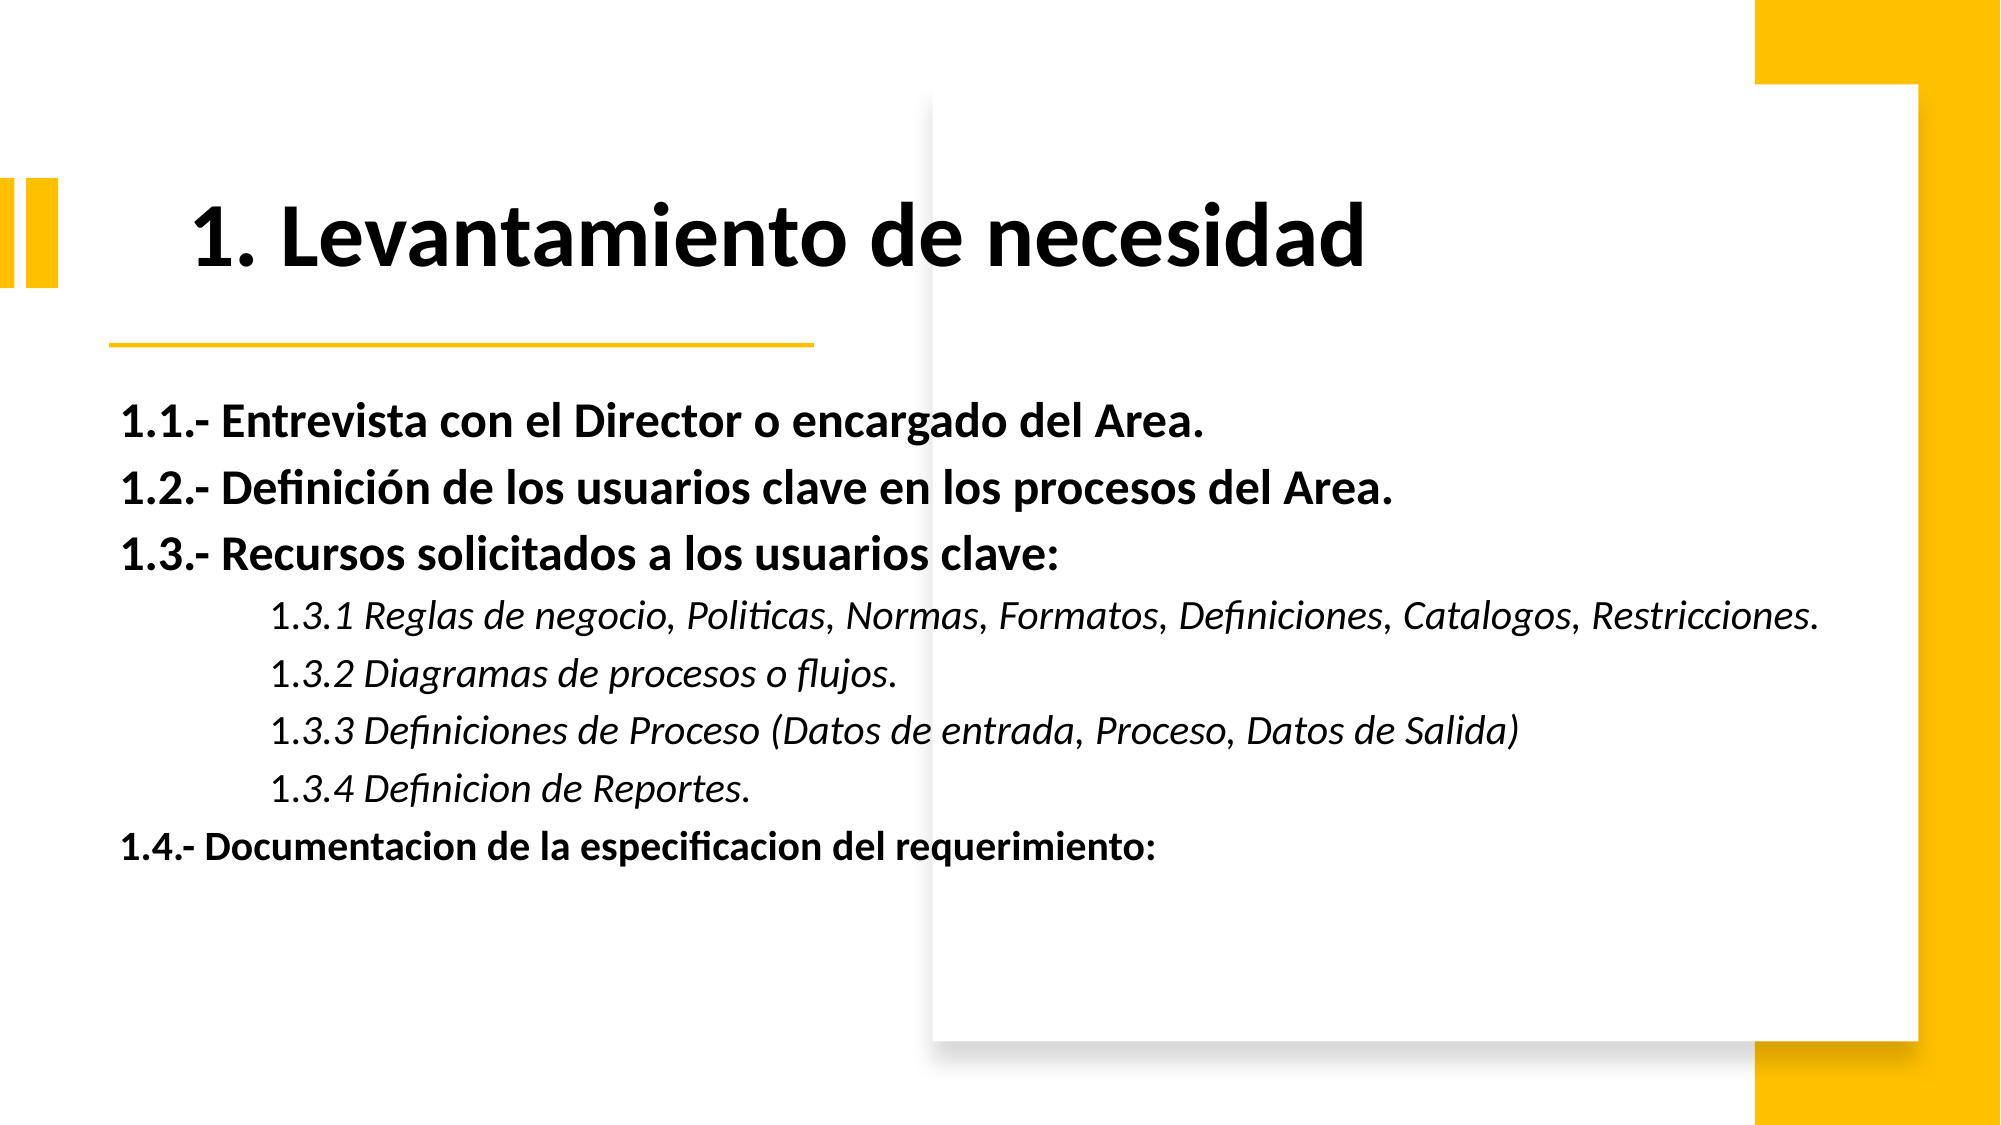

1. Levantamiento de necesidad

1.1.- Entrevista con el Director o encargado del Area.
1.2.- Definición de los usuarios clave en los procesos del Area.
1.3.- Recursos solicitados a los usuarios clave:
	1.3.1 Reglas de negocio, Politicas, Normas, Formatos, Definiciones, Catalogos, Restricciones.
	1.3.2 Diagramas de procesos o flujos.
	1.3.3 Definiciones de Proceso (Datos de entrada, Proceso, Datos de Salida)
	1.3.4 Definicion de Reportes.
1.4.- Documentacion de la especificacion del requerimiento: